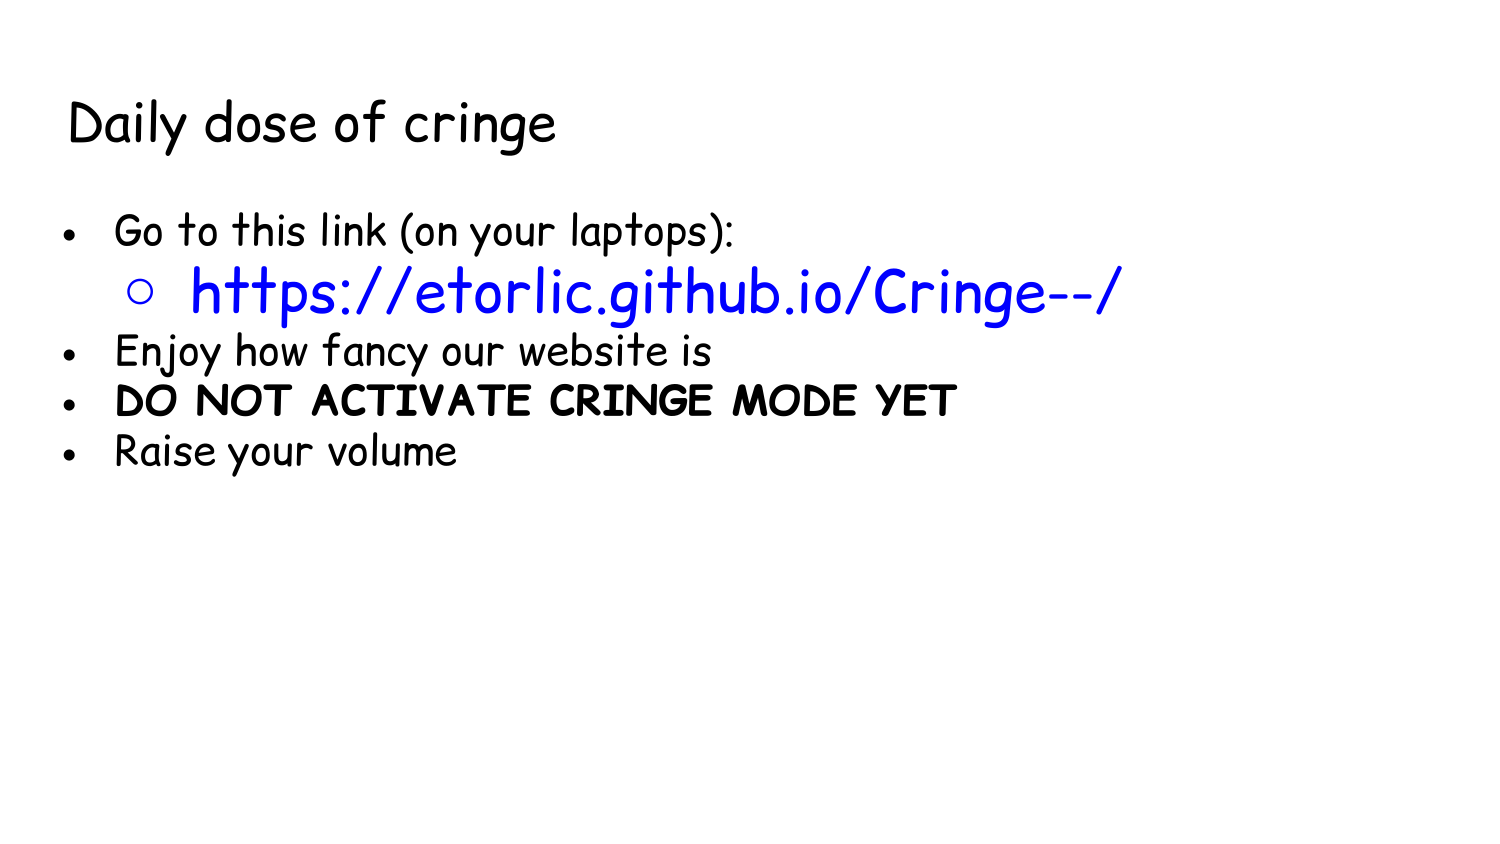

# Daily dose of cringe
Go to this link (on your laptops):
https://etorlic.github.io/Cringe--/
Enjoy how fancy our website is
DO NOT ACTIVATE CRINGE MODE YET
Raise your volume